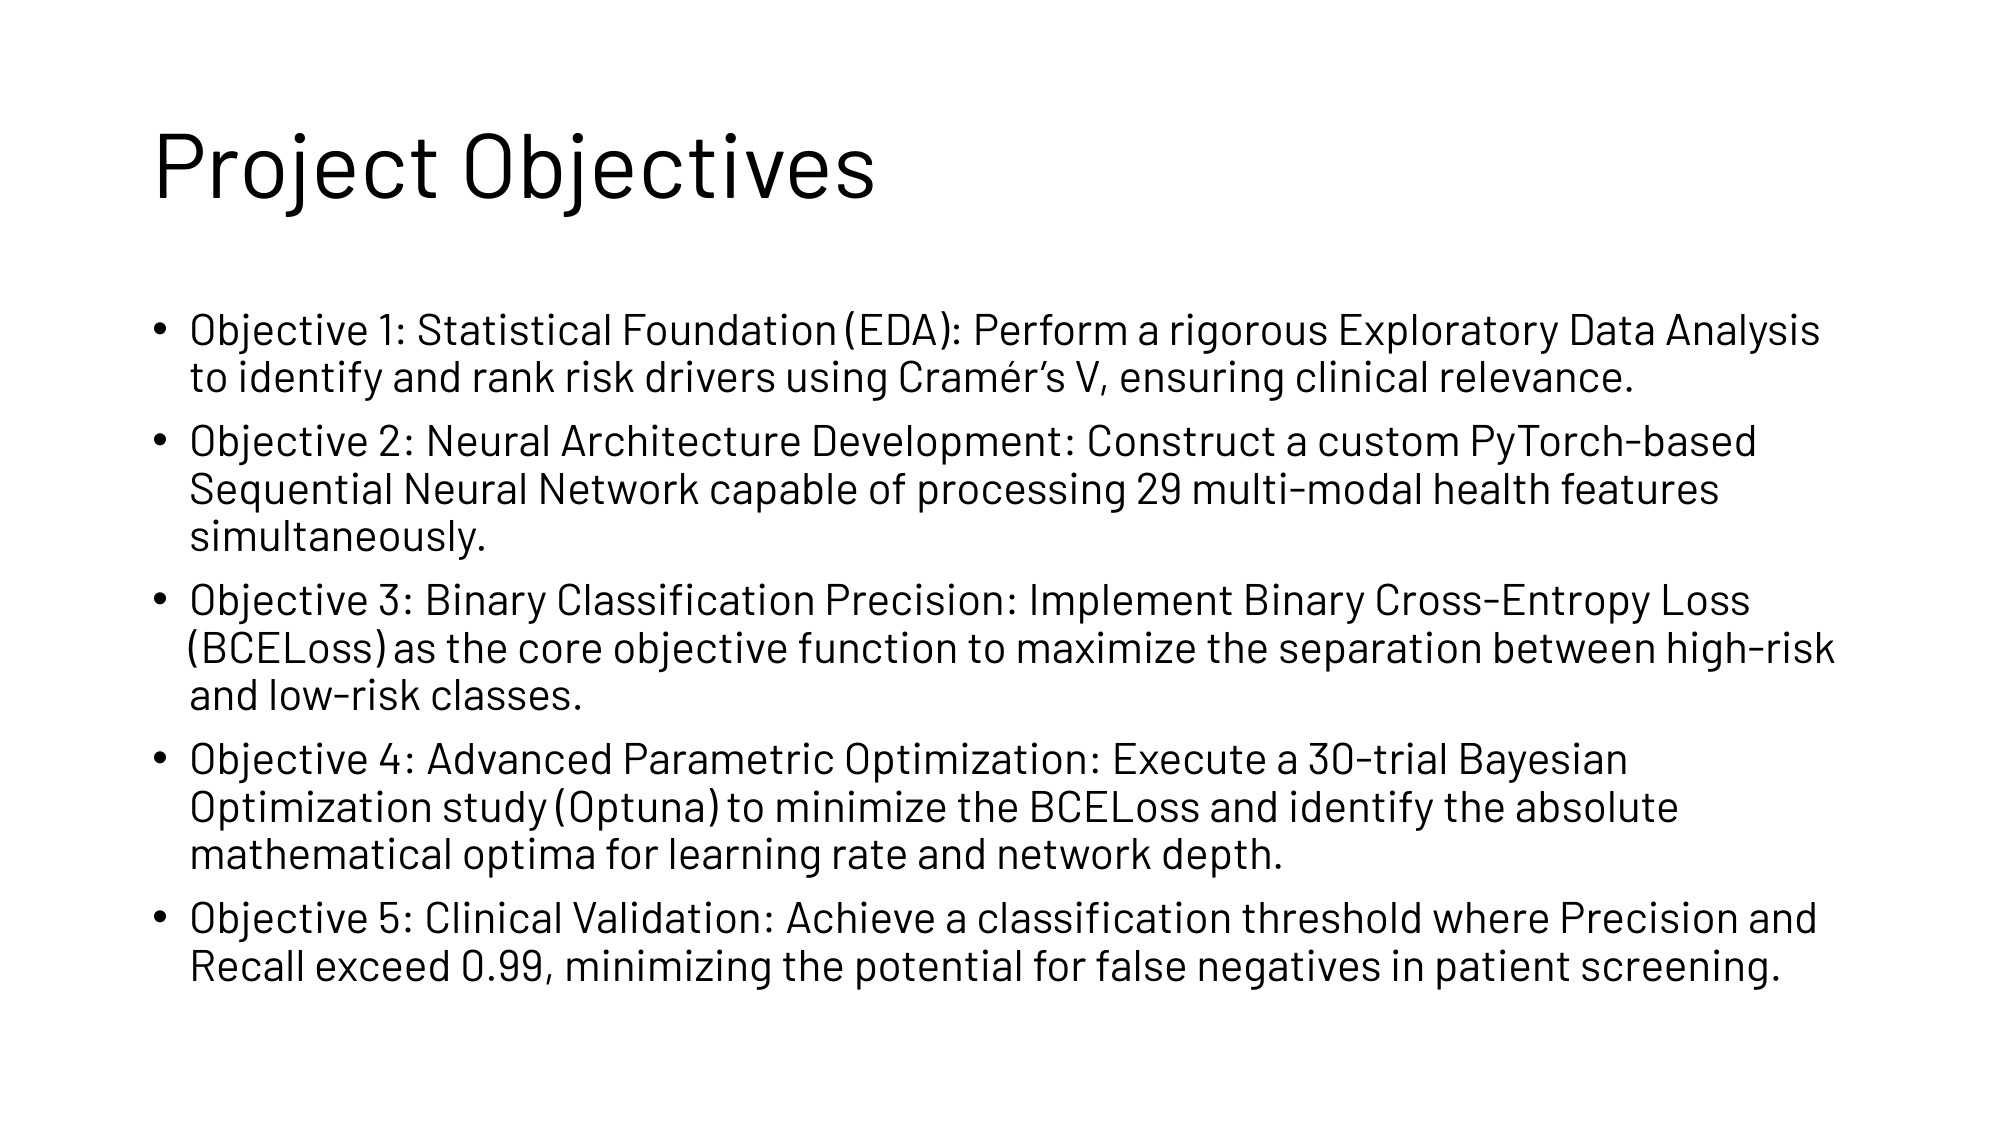

# Project Objectives
Objective 1: Statistical Foundation (EDA): Perform a rigorous Exploratory Data Analysis to identify and rank risk drivers using Cramér’s V, ensuring clinical relevance.
Objective 2: Neural Architecture Development: Construct a custom PyTorch-based Sequential Neural Network capable of processing 29 multi-modal health features simultaneously.
Objective 3: Binary Classification Precision: Implement Binary Cross-Entropy Loss (BCELoss) as the core objective function to maximize the separation between high-risk and low-risk classes.
Objective 4: Advanced Parametric Optimization: Execute a 30-trial Bayesian Optimization study (Optuna) to minimize the BCELoss and identify the absolute mathematical optima for learning rate and network depth.
Objective 5: Clinical Validation: Achieve a classification threshold where Precision and Recall exceed 0.99, minimizing the potential for false negatives in patient screening.